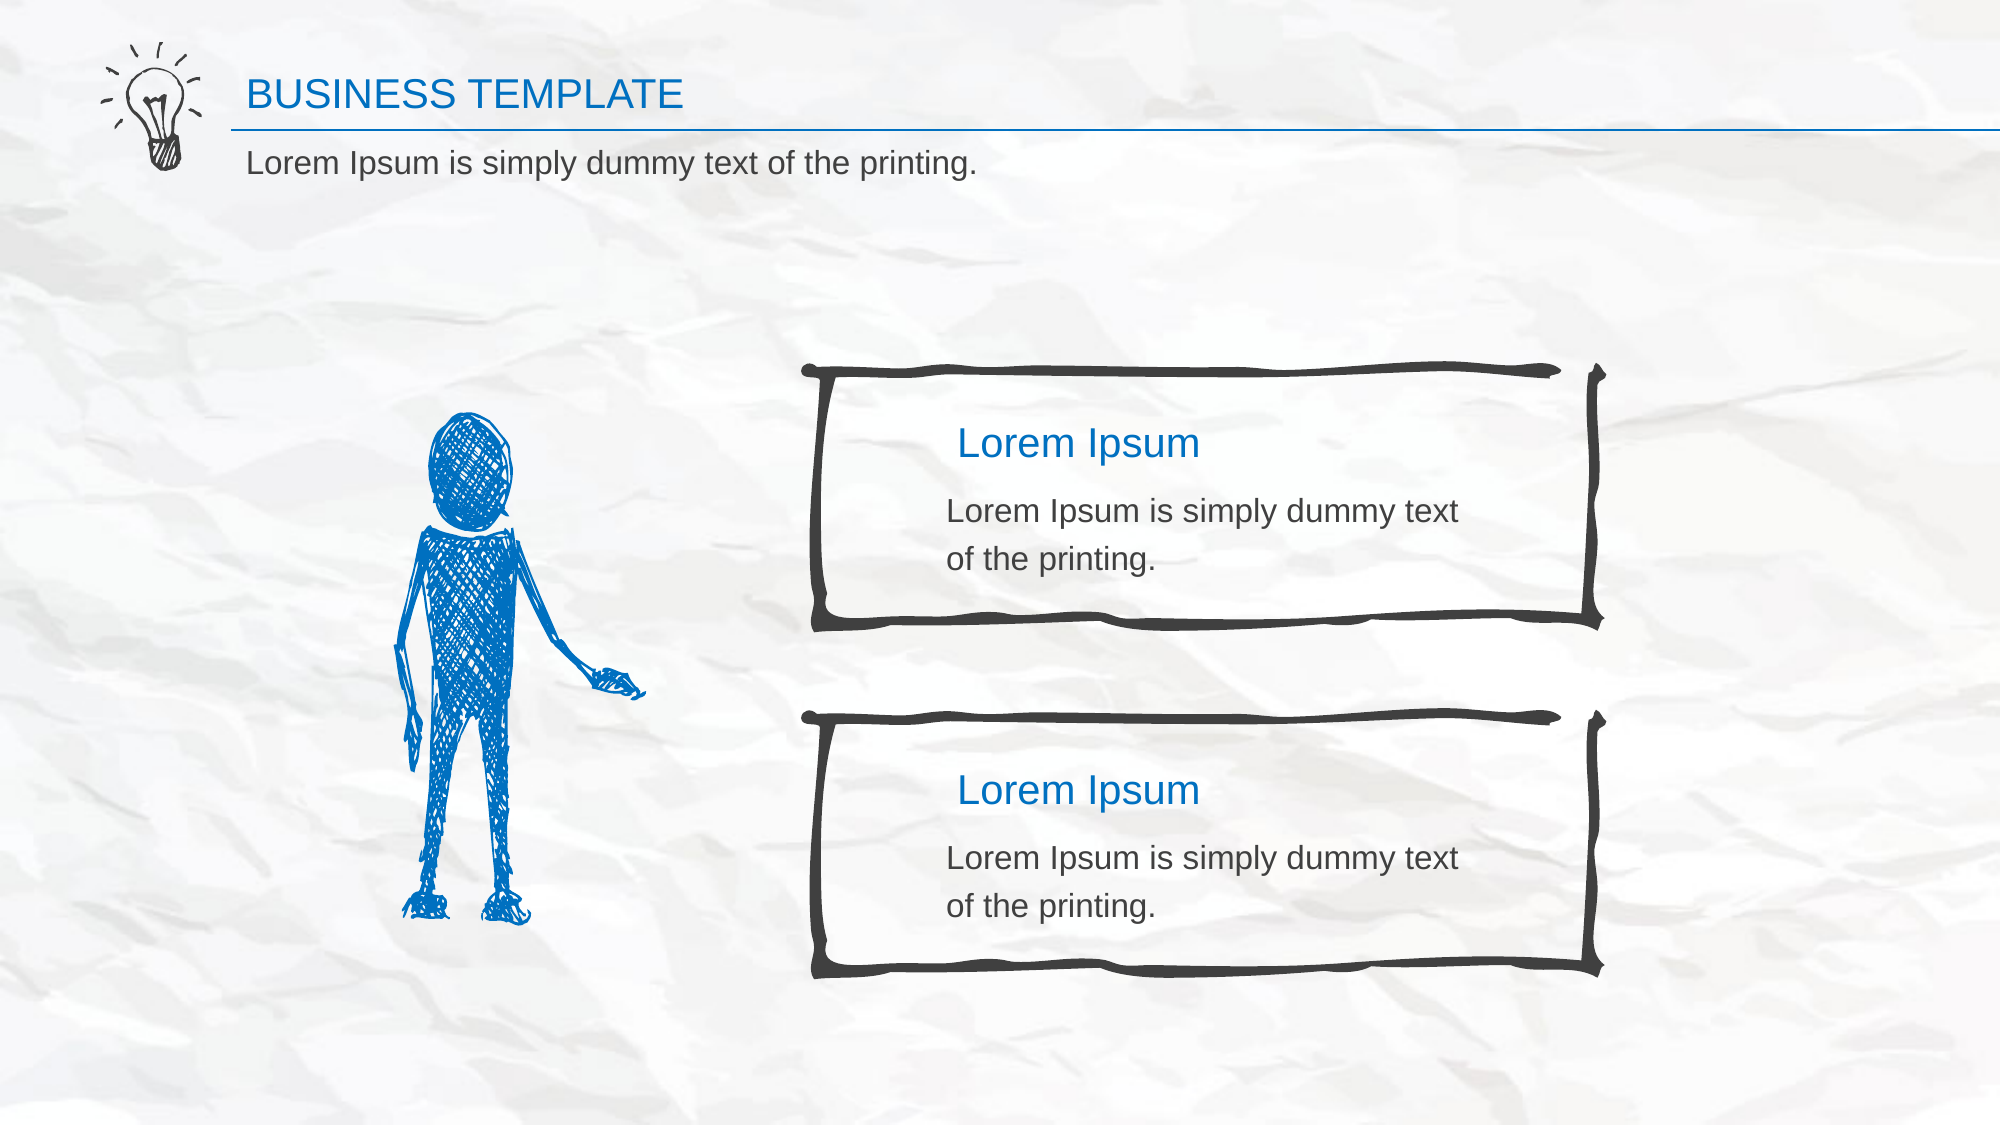

BUSINESS TEMPLATE
Lorem Ipsum is simply dummy text of the printing.

Lorem Ipsum
Lorem Ipsum is simply dummy text of the printing.

Lorem Ipsum
Lorem Ipsum is simply dummy text of the printing.